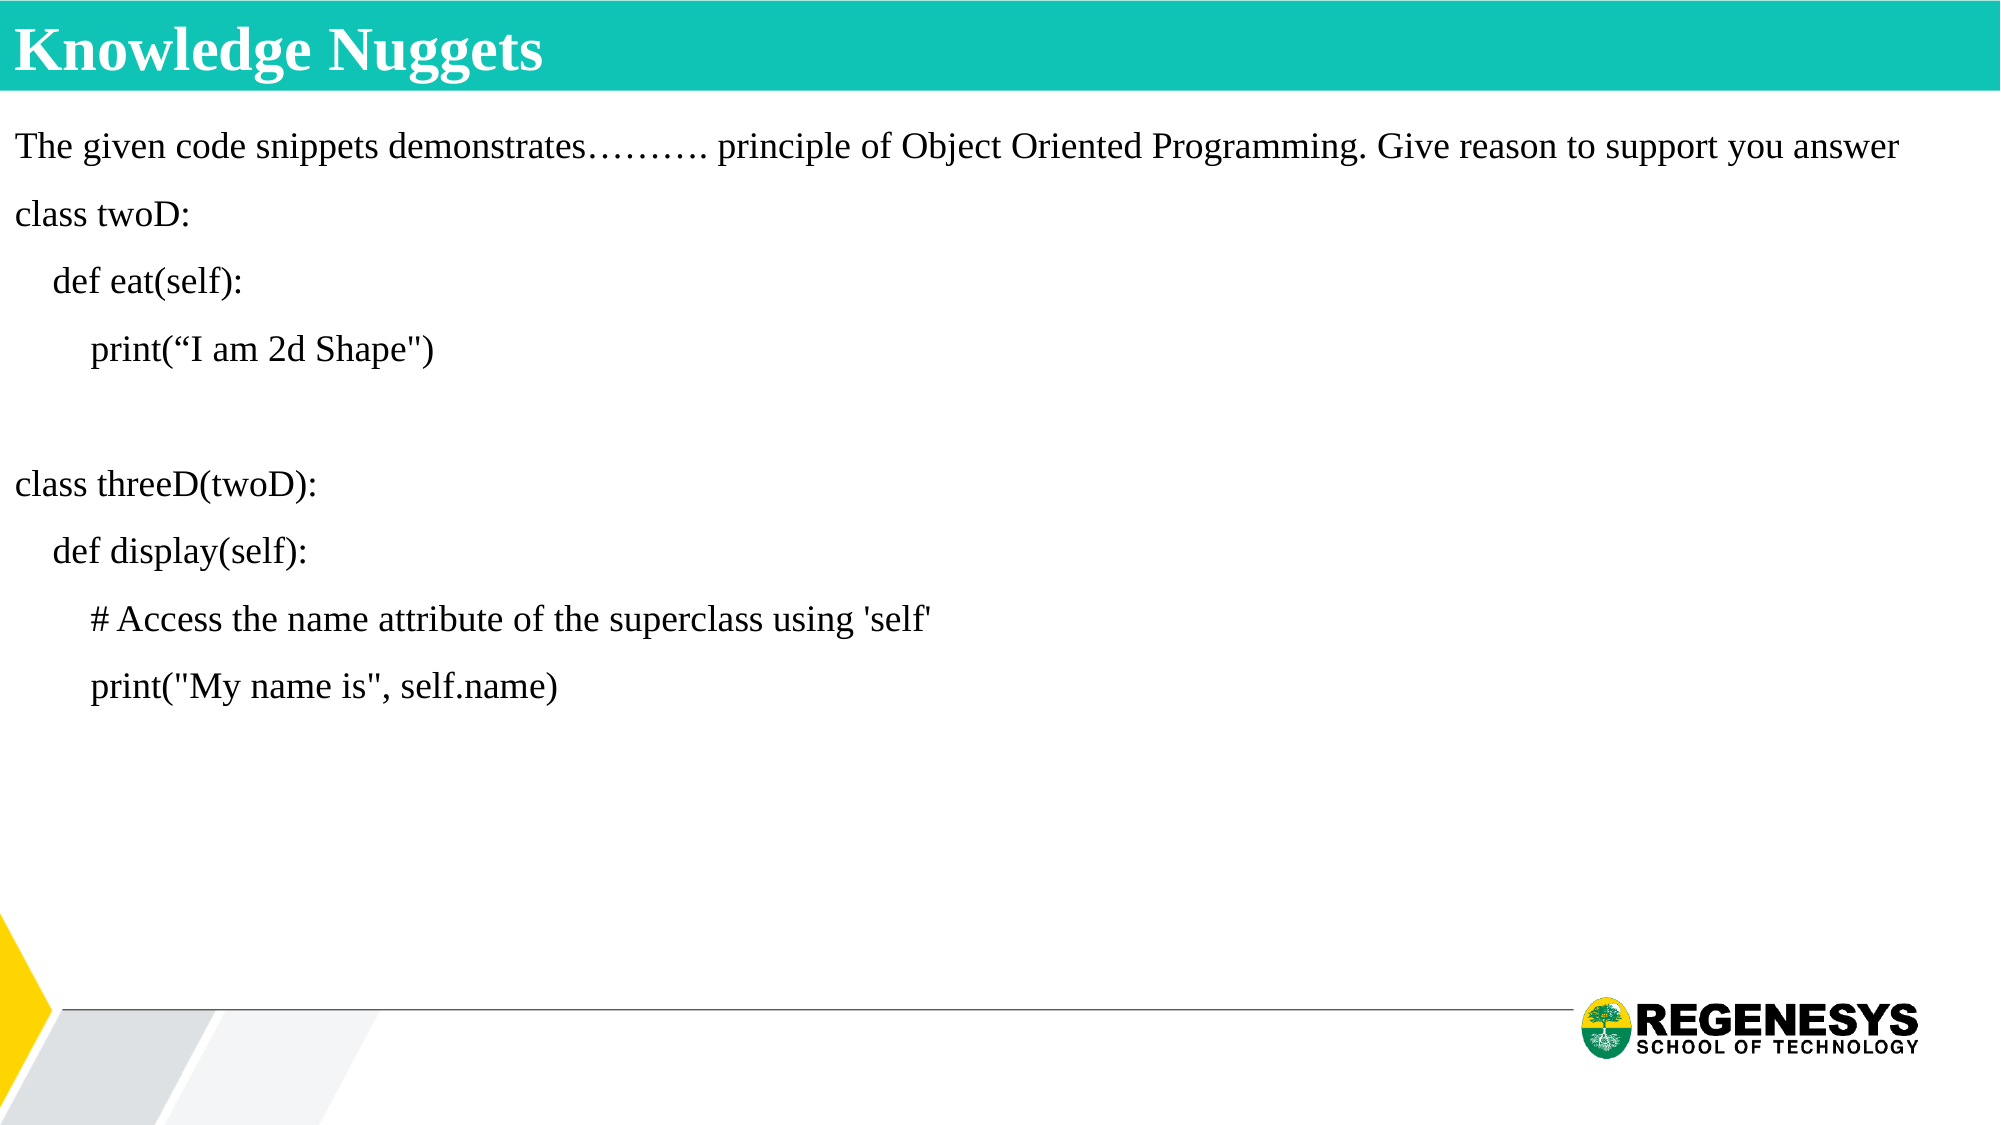

Knowledge Nuggets
The given code snippets demonstrates………. principle of Object Oriented Programming. Give reason to support you answer
class twoD:
    def eat(self):
        print(“I am 2d Shape")

class threeD(twoD):
    def display(self):
        # Access the name attribute of the superclass using 'self'
        print("My name is", self.name)